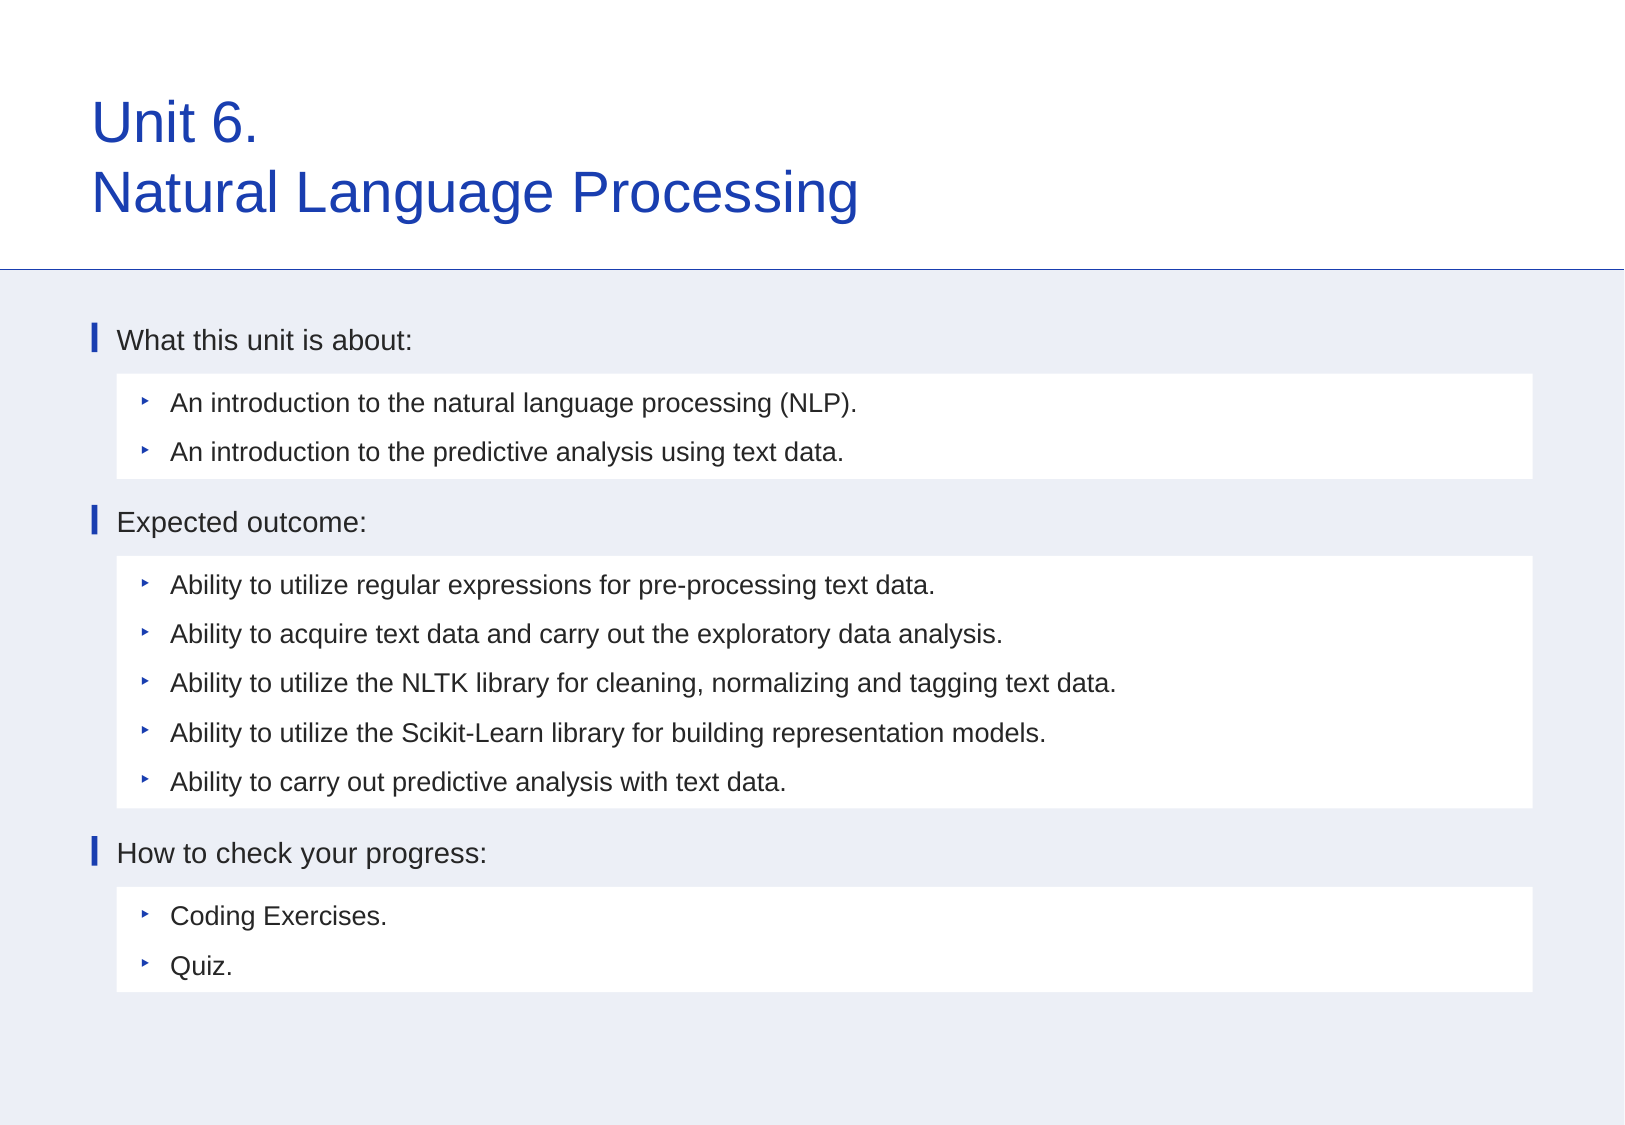

Unit 6.
Natural Language Processing

What this unit is about:

An introduction to the natural language processing (NLP).
An introduction to the predictive analysis using text data.
Expected outcome:

Ability to utilize regular expressions for pre-processing text data.
Ability to acquire text data and carry out the exploratory data analysis.
Ability to utilize the NLTK library for cleaning, normalizing and tagging text data.
Ability to utilize the Scikit-Learn library for building representation models.
Ability to carry out predictive analysis with text data.
How to check your progress:

Coding Exercises.
Quiz.